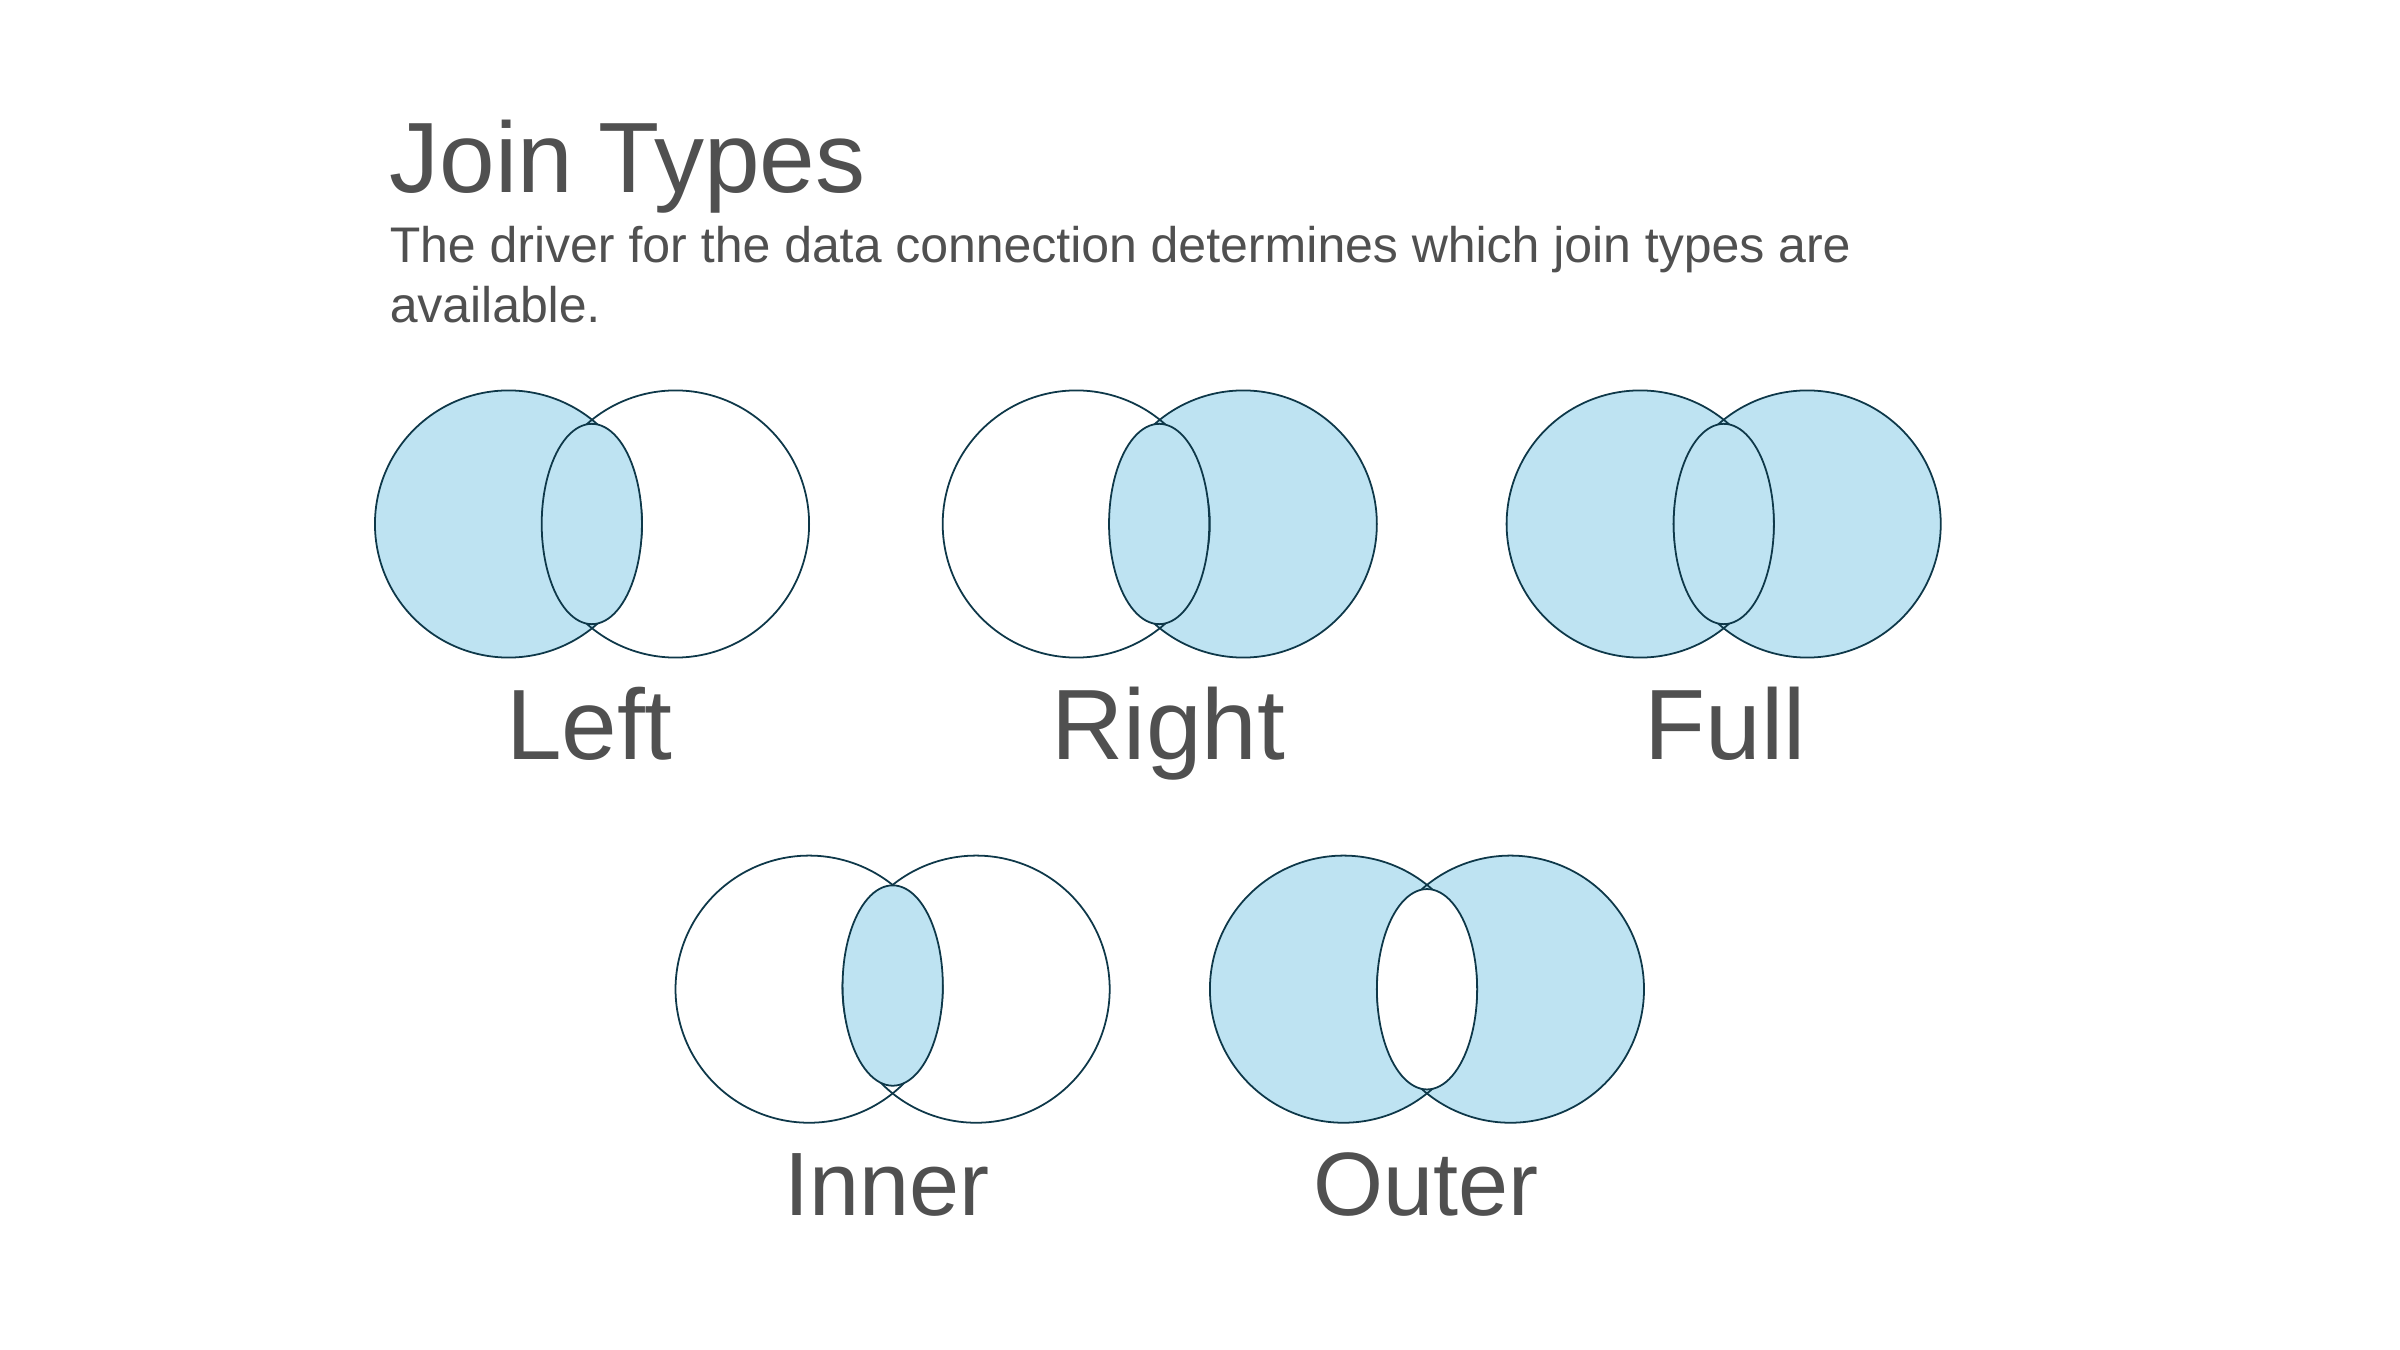

Join Types
The driver for the data connection determines which join types are available.

Left

Right

Full

Inner

Outer